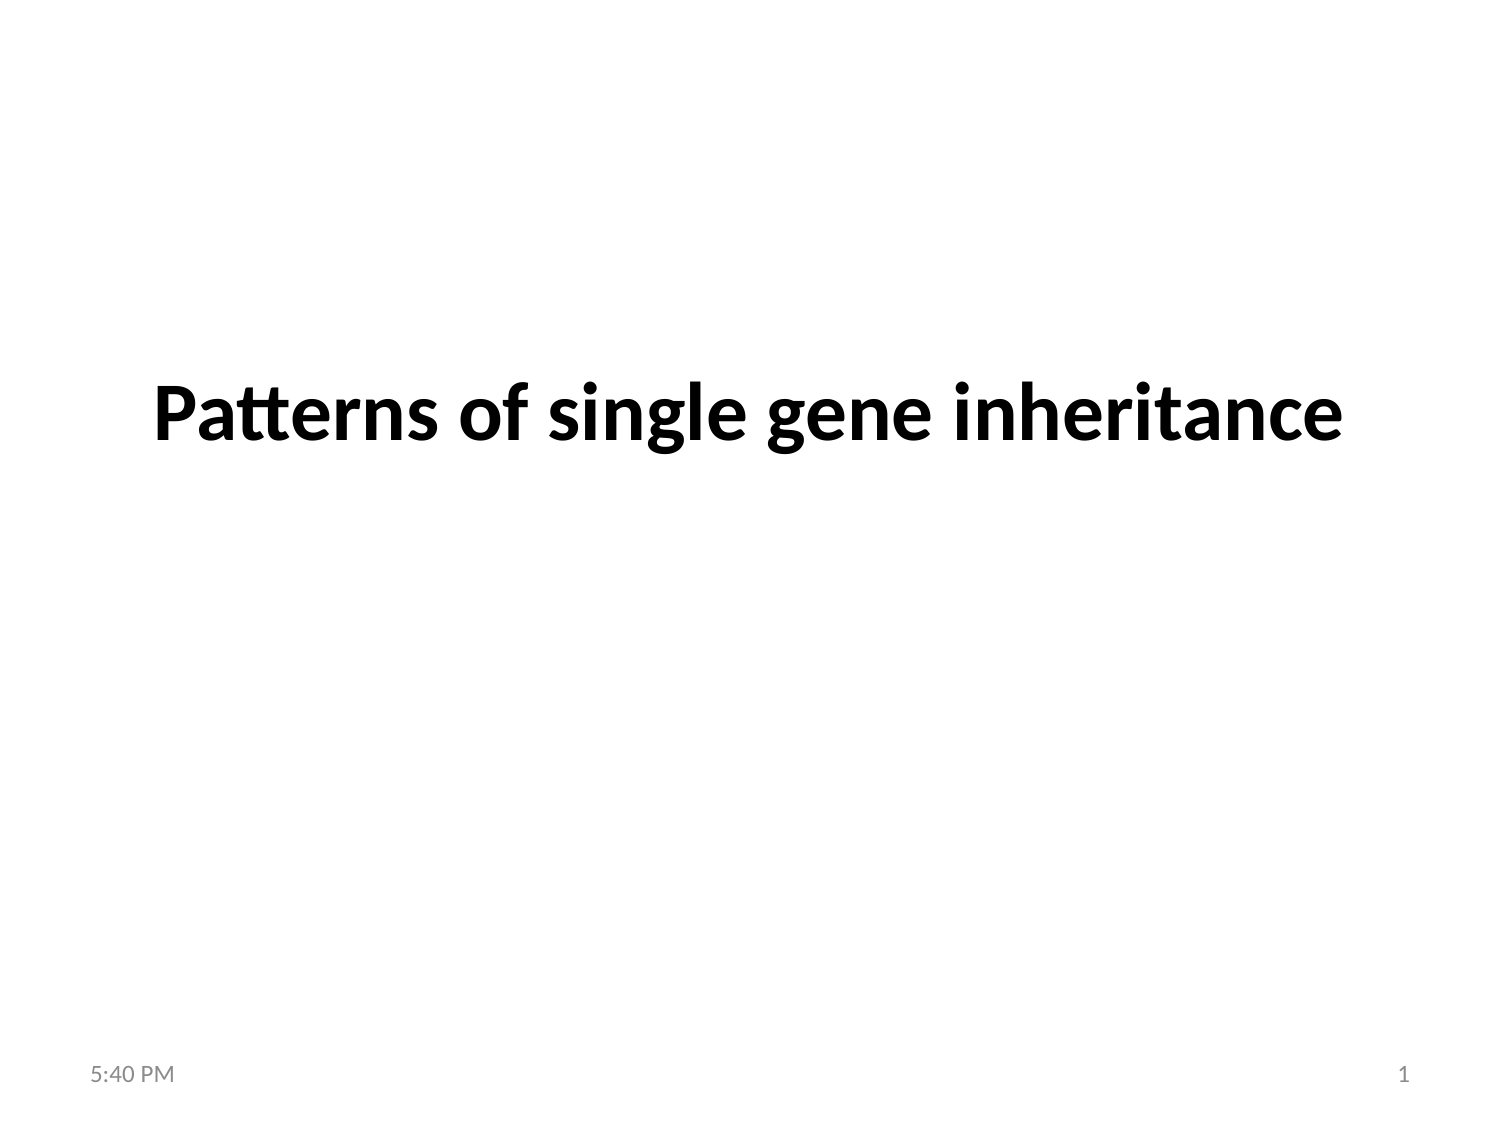

Patterns of single gene inheritance
5:40 PM
1